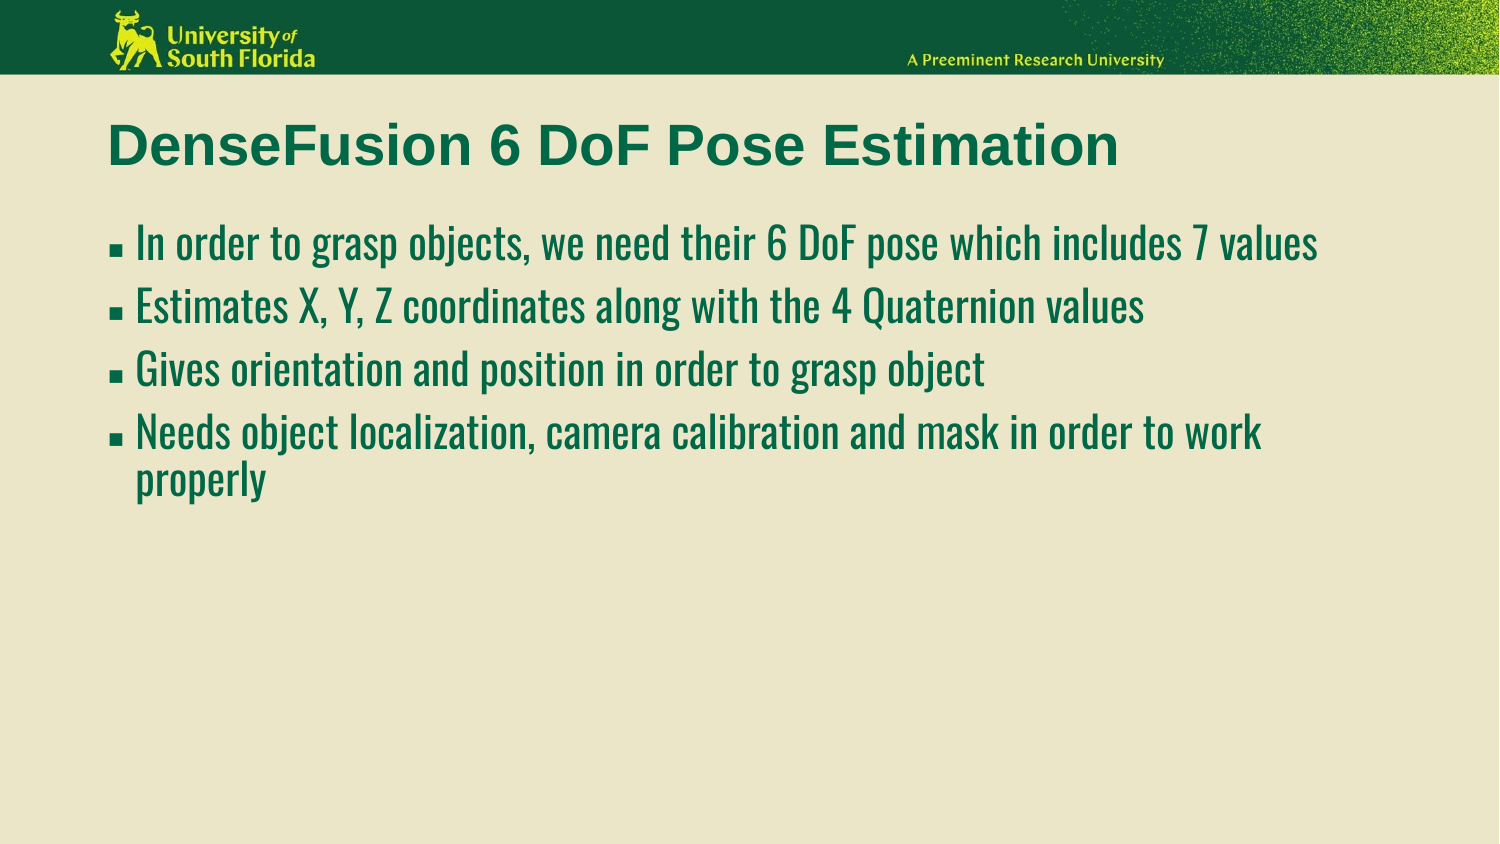

# DenseFusion 6 DoF Pose Estimation
In order to grasp objects, we need their 6 DoF pose which includes 7 values
Estimates X, Y, Z coordinates along with the 4 Quaternion values
Gives orientation and position in order to grasp object
Needs object localization, camera calibration and mask in order to work properly